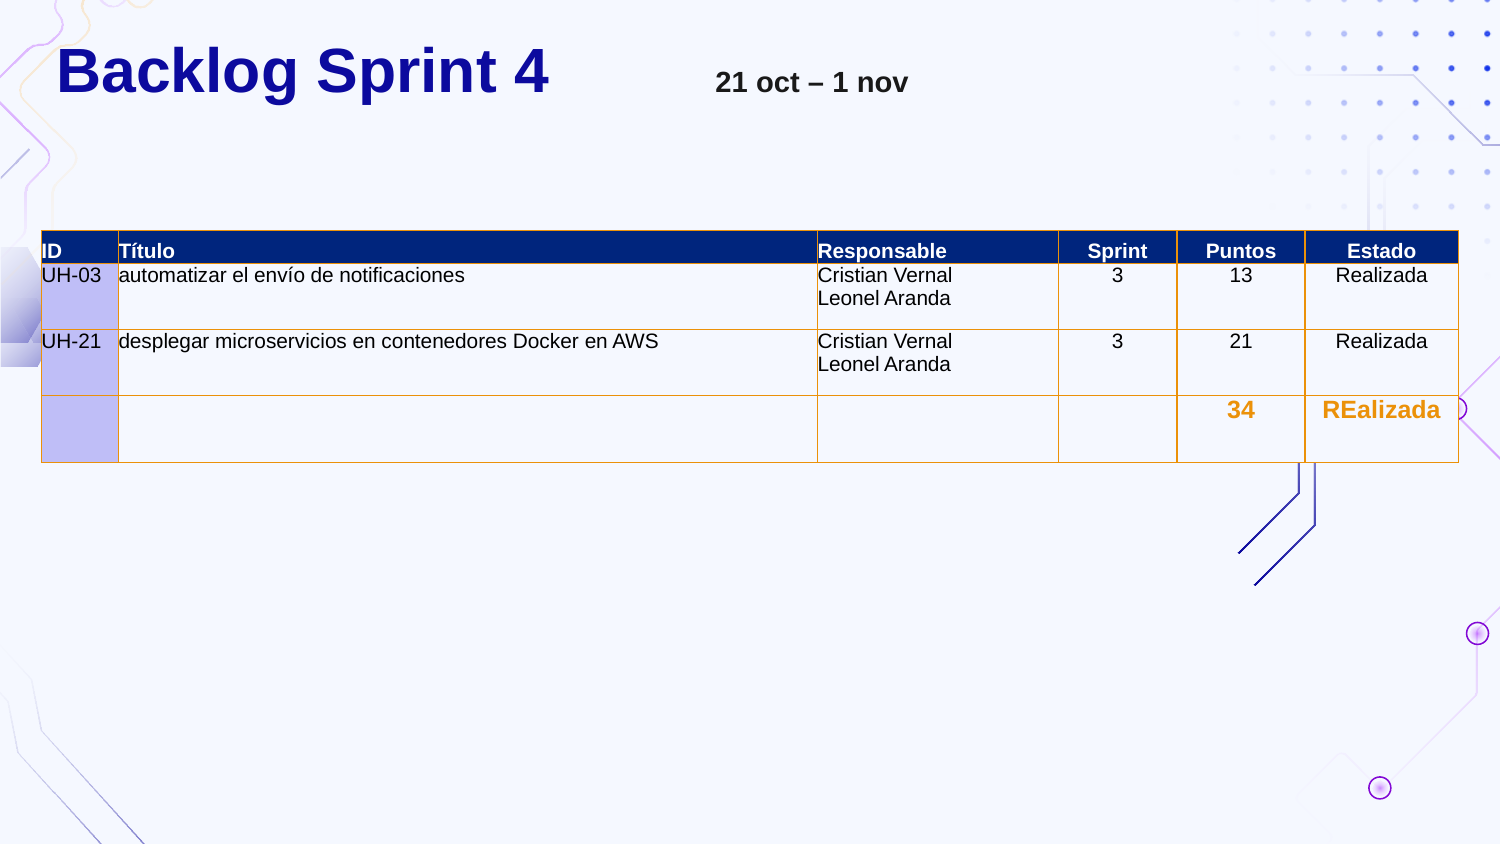

# Backlog Sprint 4
21 oct – 1 nov
| ID | Título | Responsable | Sprint | Puntos | Estado |
| --- | --- | --- | --- | --- | --- |
| UH-03 | automatizar el envío de notificaciones | Cristian Vernal Leonel Aranda | 3 | 13 | Realizada |
| UH-21 | desplegar microservicios en contenedores Docker en AWS | Cristian Vernal Leonel Aranda | 3 | 21 | Realizada |
|  |  |  |  | 34 | REalizada |